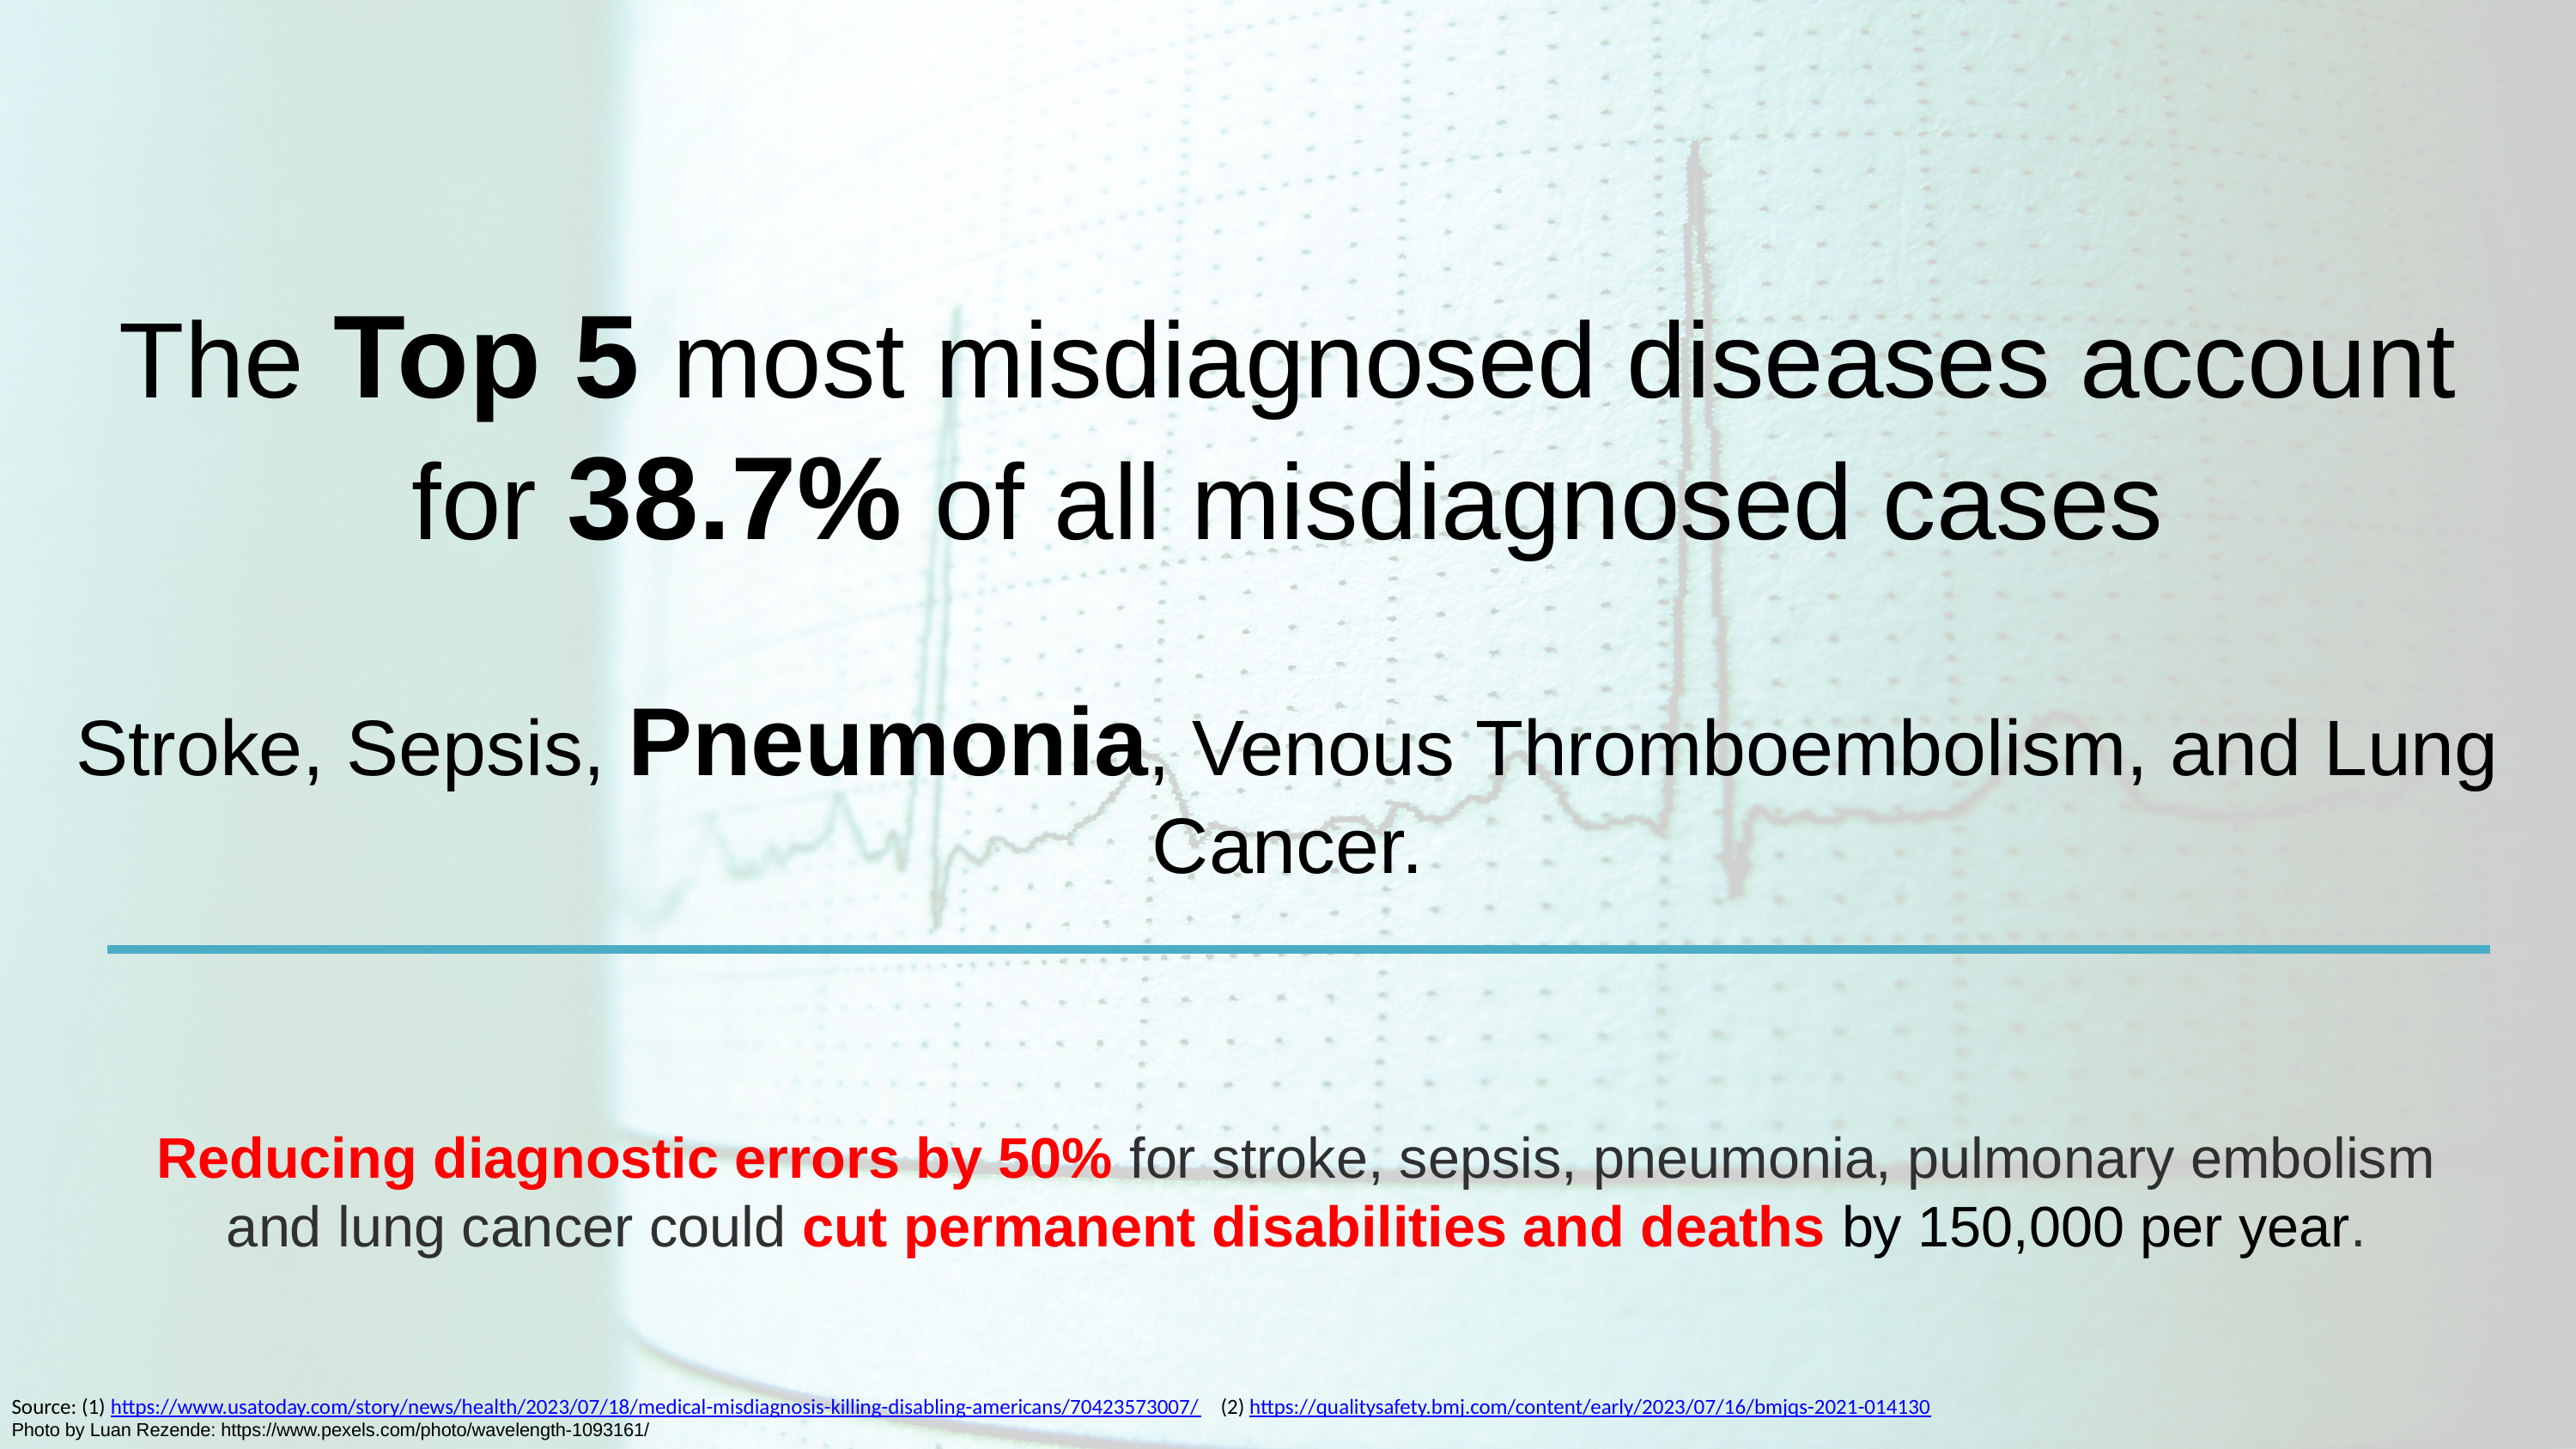

The Top 5 most misdiagnosed diseases account for 38.7% of all misdiagnosed cases

Stroke, Sepsis, Pneumonia, Venous Thromboembolism, and Lung Cancer.
Reducing diagnostic errors by 50% for stroke, sepsis, pneumonia, pulmonary embolism and lung cancer could cut permanent disabilities and deaths by 150,000 per year.
Source: (1) https://www.usatoday.com/story/news/health/2023/07/18/medical-misdiagnosis-killing-disabling-americans/70423573007/    (2) https://qualitysafety.bmj.com/content/early/2023/07/16/bmjqs-2021-014130
Photo by Luan Rezende: https://www.pexels.com/photo/wavelength-1093161/